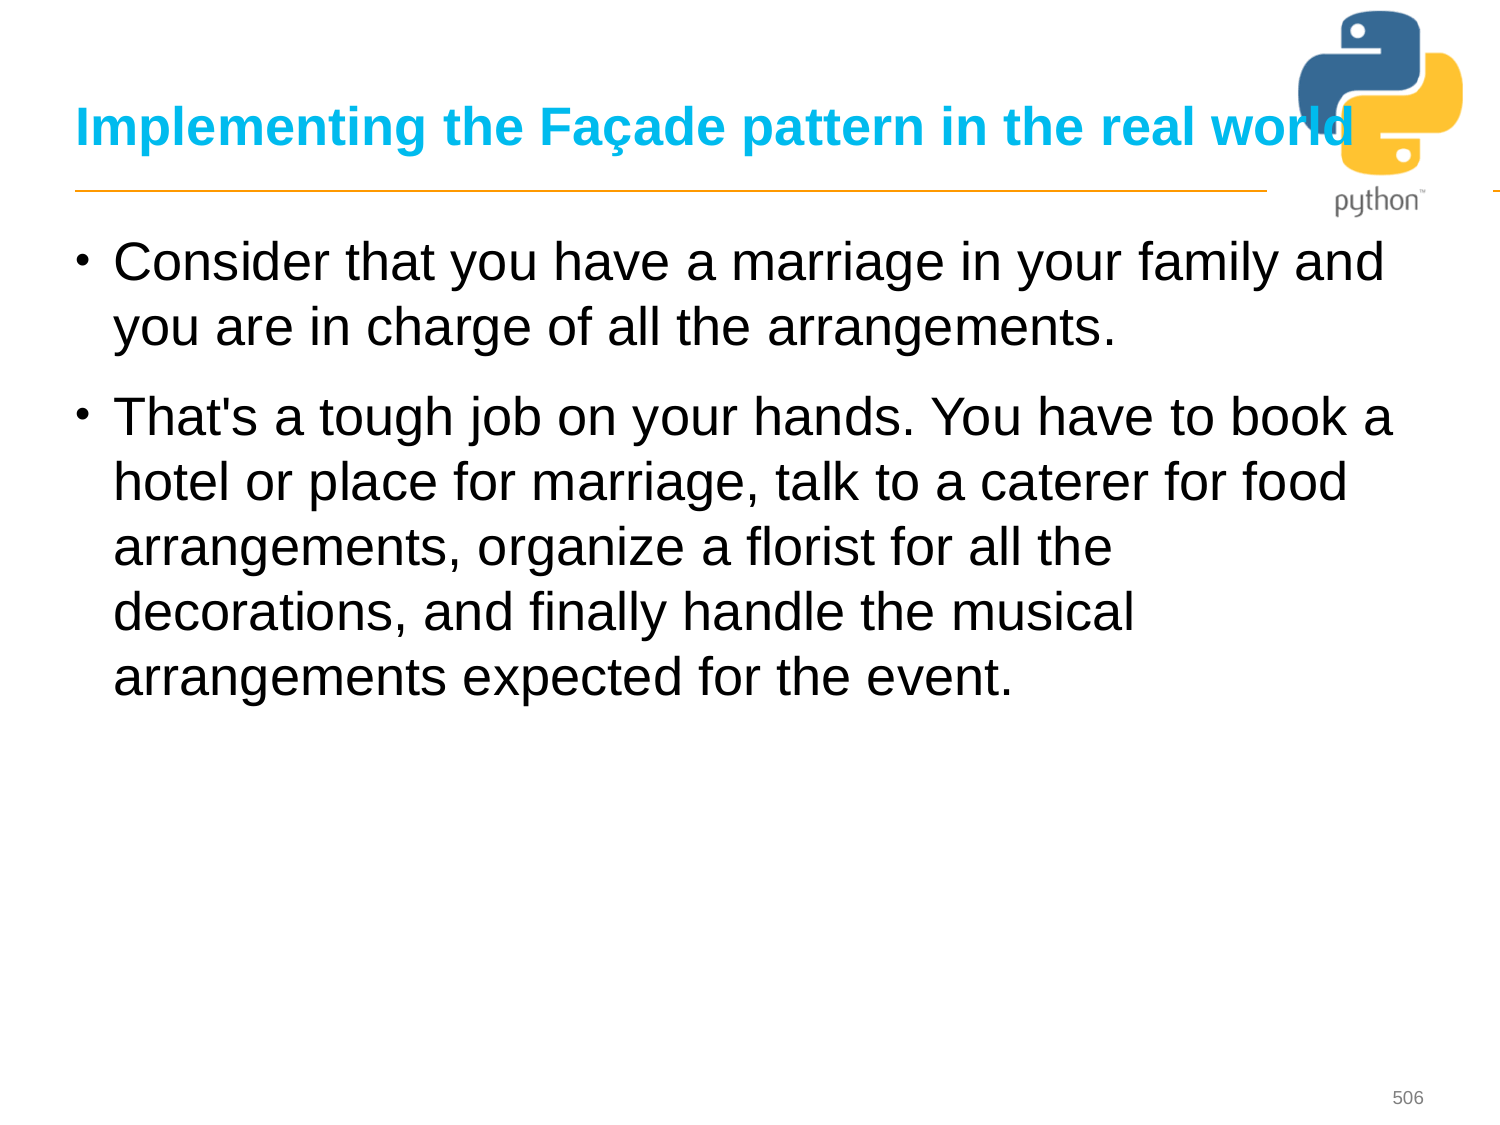

# Implementing the Façade pattern in the real world
Consider that you have a marriage in your family and you are in charge of all the arrangements.
That's a tough job on your hands. You have to book a hotel or place for marriage, talk to a caterer for food arrangements, organize a florist for all the decorations, and finally handle the musical arrangements expected for the event.